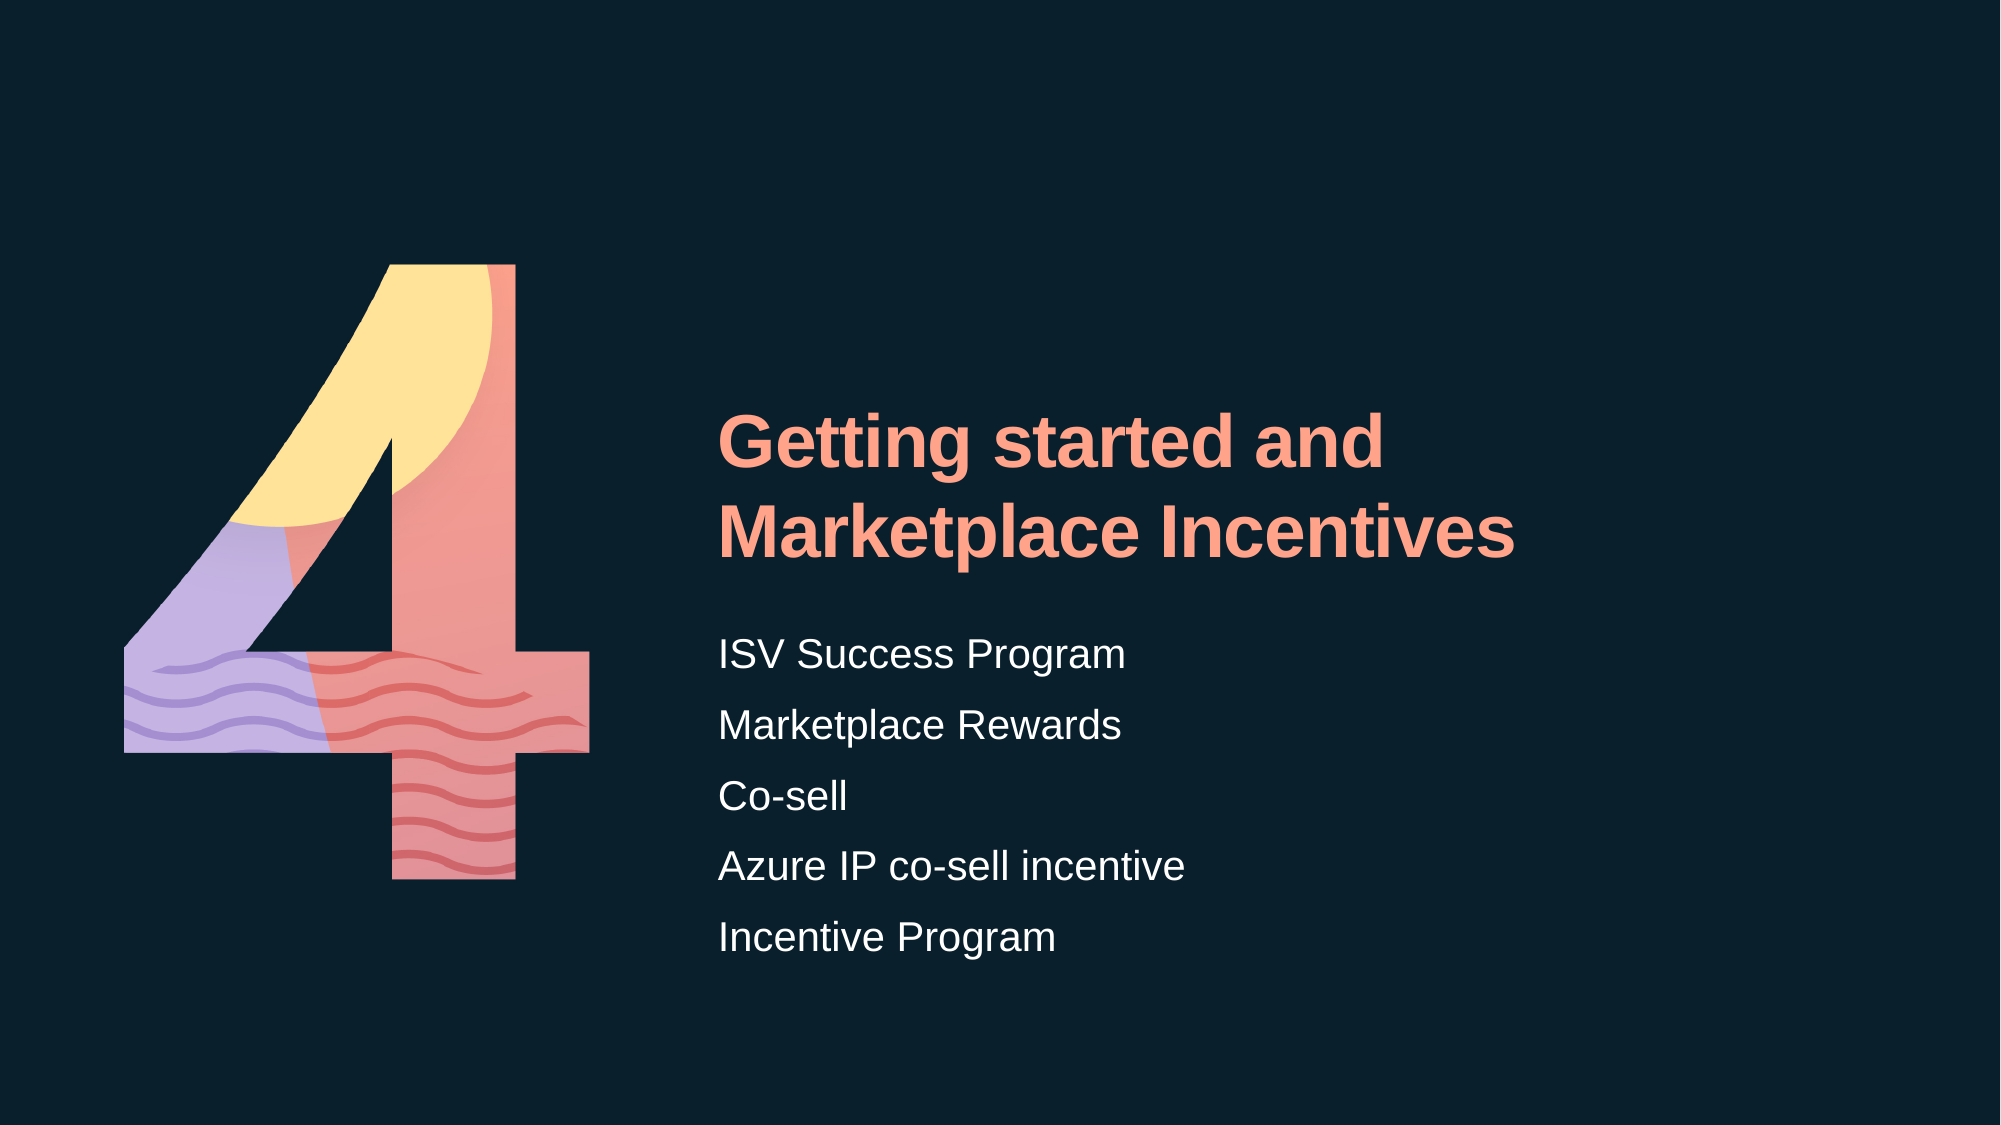

# Getting started and Marketplace Incentives
ISV Success Program
Marketplace Rewards
Co-sell
Azure IP co-sell incentive
Incentive Program